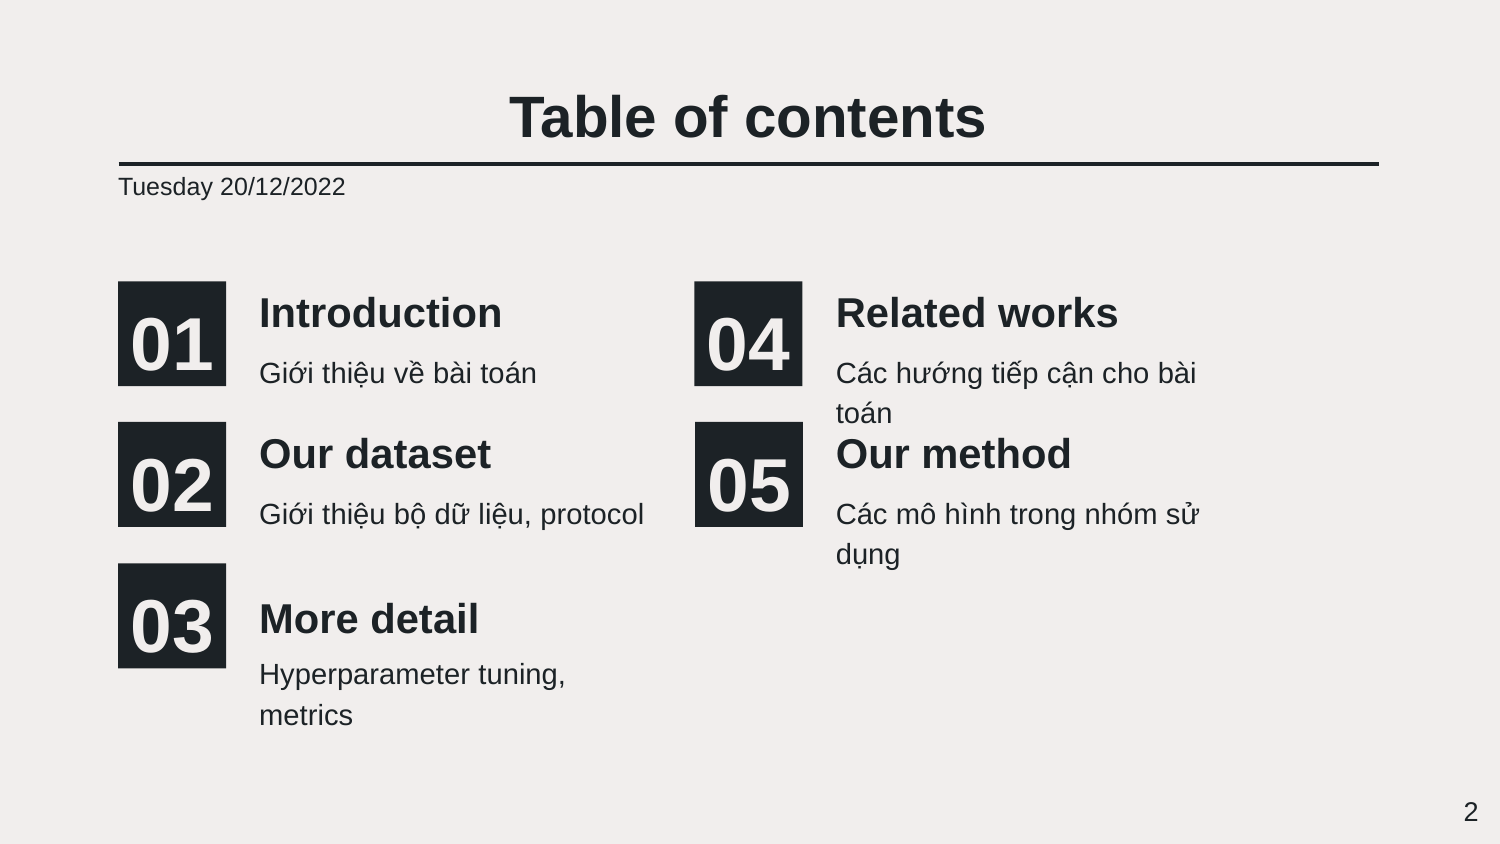

# Table of contents
Tuesday 20/12/2022
01
04
Introduction
Related works
Giới thiệu về bài toán
Các hướng tiếp cận cho bài toán
02
05
Our dataset
Our method
Giới thiệu bộ dữ liệu, protocol
Các mô hình trong nhóm sử dụng
03
More detail
Hyperparameter tuning, metrics
2